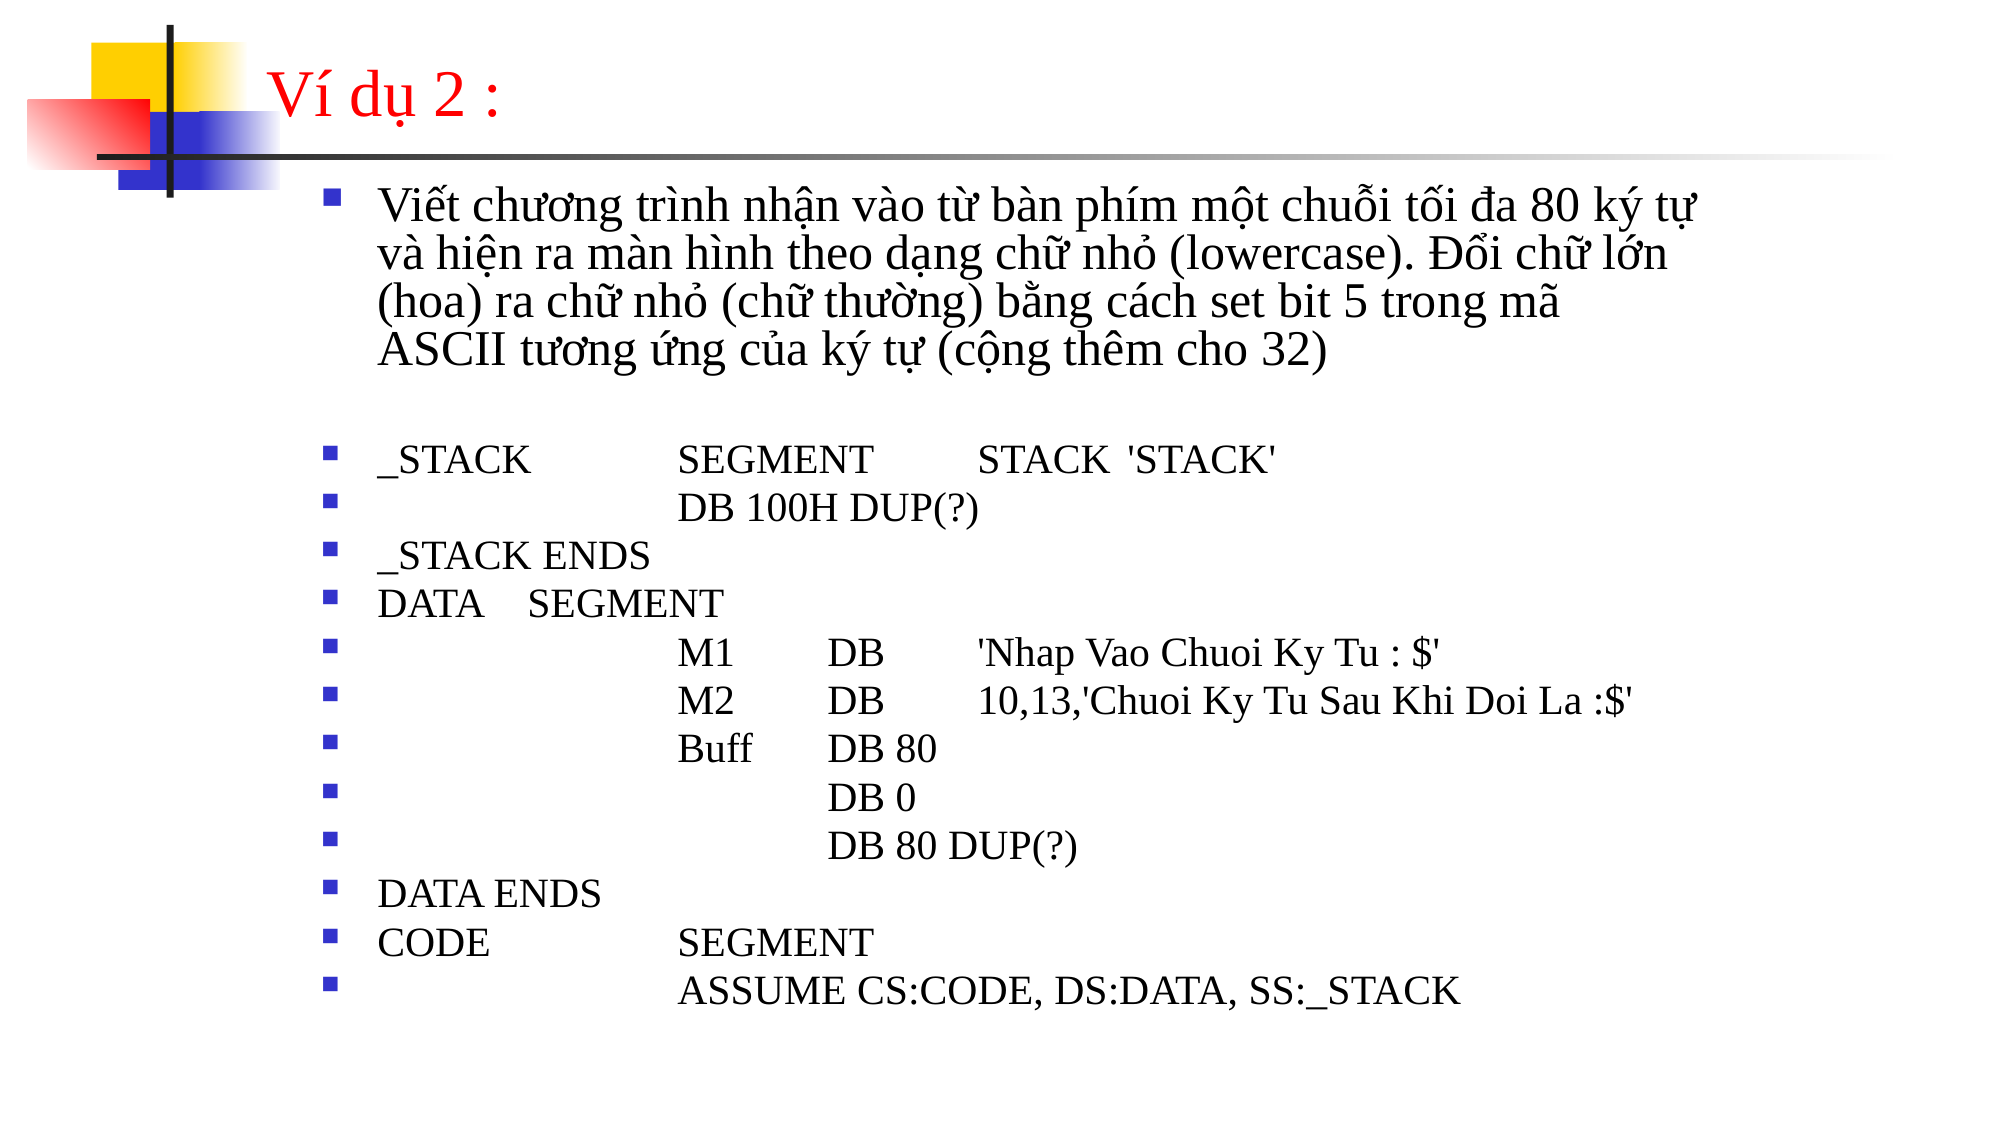

# Ví dụ 2 :
Viết chương trình nhận vào từ bàn phím một chuỗi tối đa 80 ký tự và hiện ra màn hình theo dạng chữ nhỏ (lowercase). Đổi chữ lớn (hoa) ra chữ nhỏ (chữ thường) bằng cách set bit 5 trong mã ASCII tương ứng của ký tự (cộng thêm cho 32)

_STACK 	SEGMENT 	STACK 	'STACK'
		DB 100H DUP(?)
_STACK ENDS
DATA 	SEGMENT
		M1 	DB 	'Nhap Vao Chuoi Ky Tu : $'
		M2 	DB 	10,13,'Chuoi Ky Tu Sau Khi Doi La :$'
		Buff 	DB 80
	  		DB 0
		     	DB 80 DUP(?)
DATA ENDS
CODE 		SEGMENT
		ASSUME CS:CODE, DS:DATA, SS:_STACK